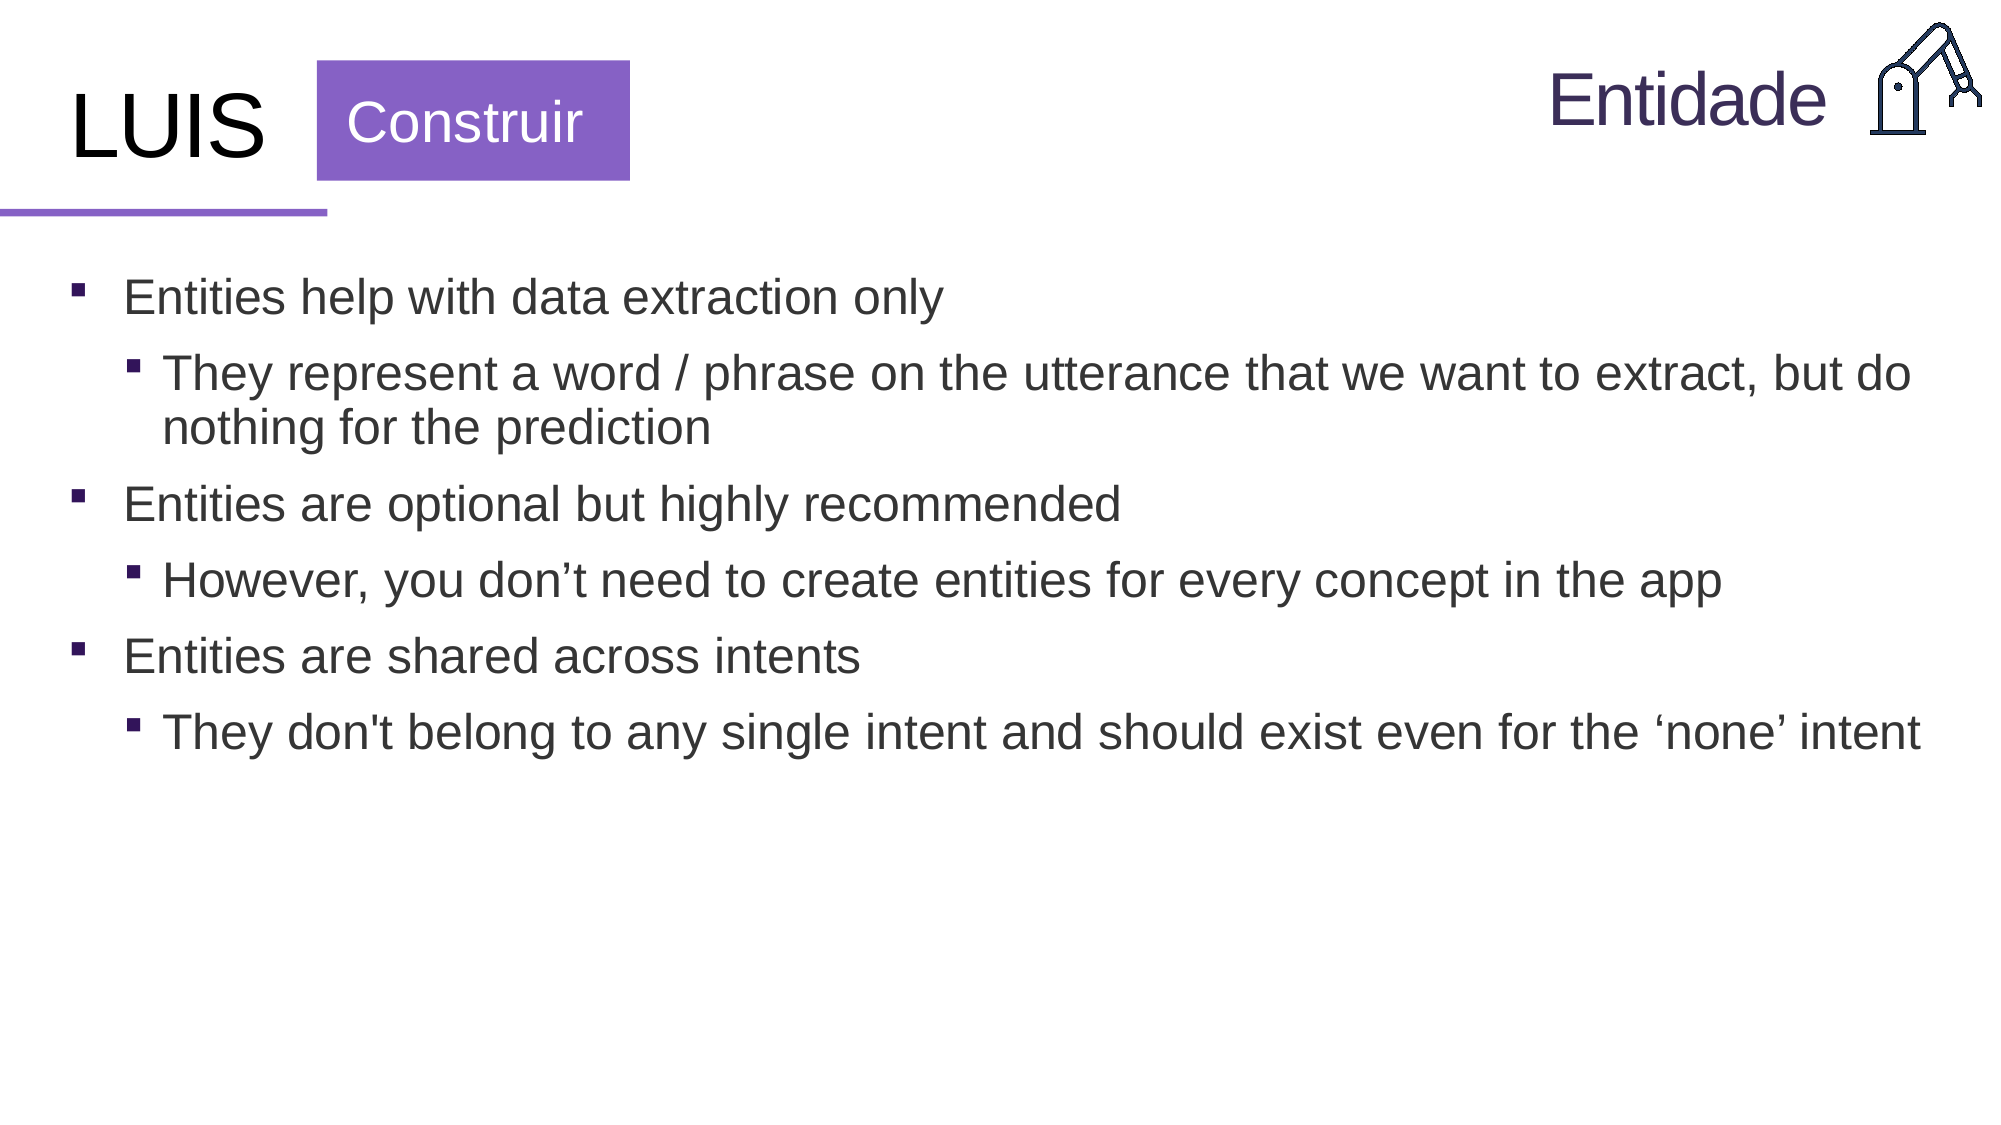

Entidade
Construir
LUIS

Entities help with data extraction only
They represent a word / phrase on the utterance that we want to extract, but do nothing for the prediction
Entities are optional but highly recommended
However, you don’t need to create entities for every concept in the app
Entities are shared across intents
They don't belong to any single intent and should exist even for the ‘none’ intent